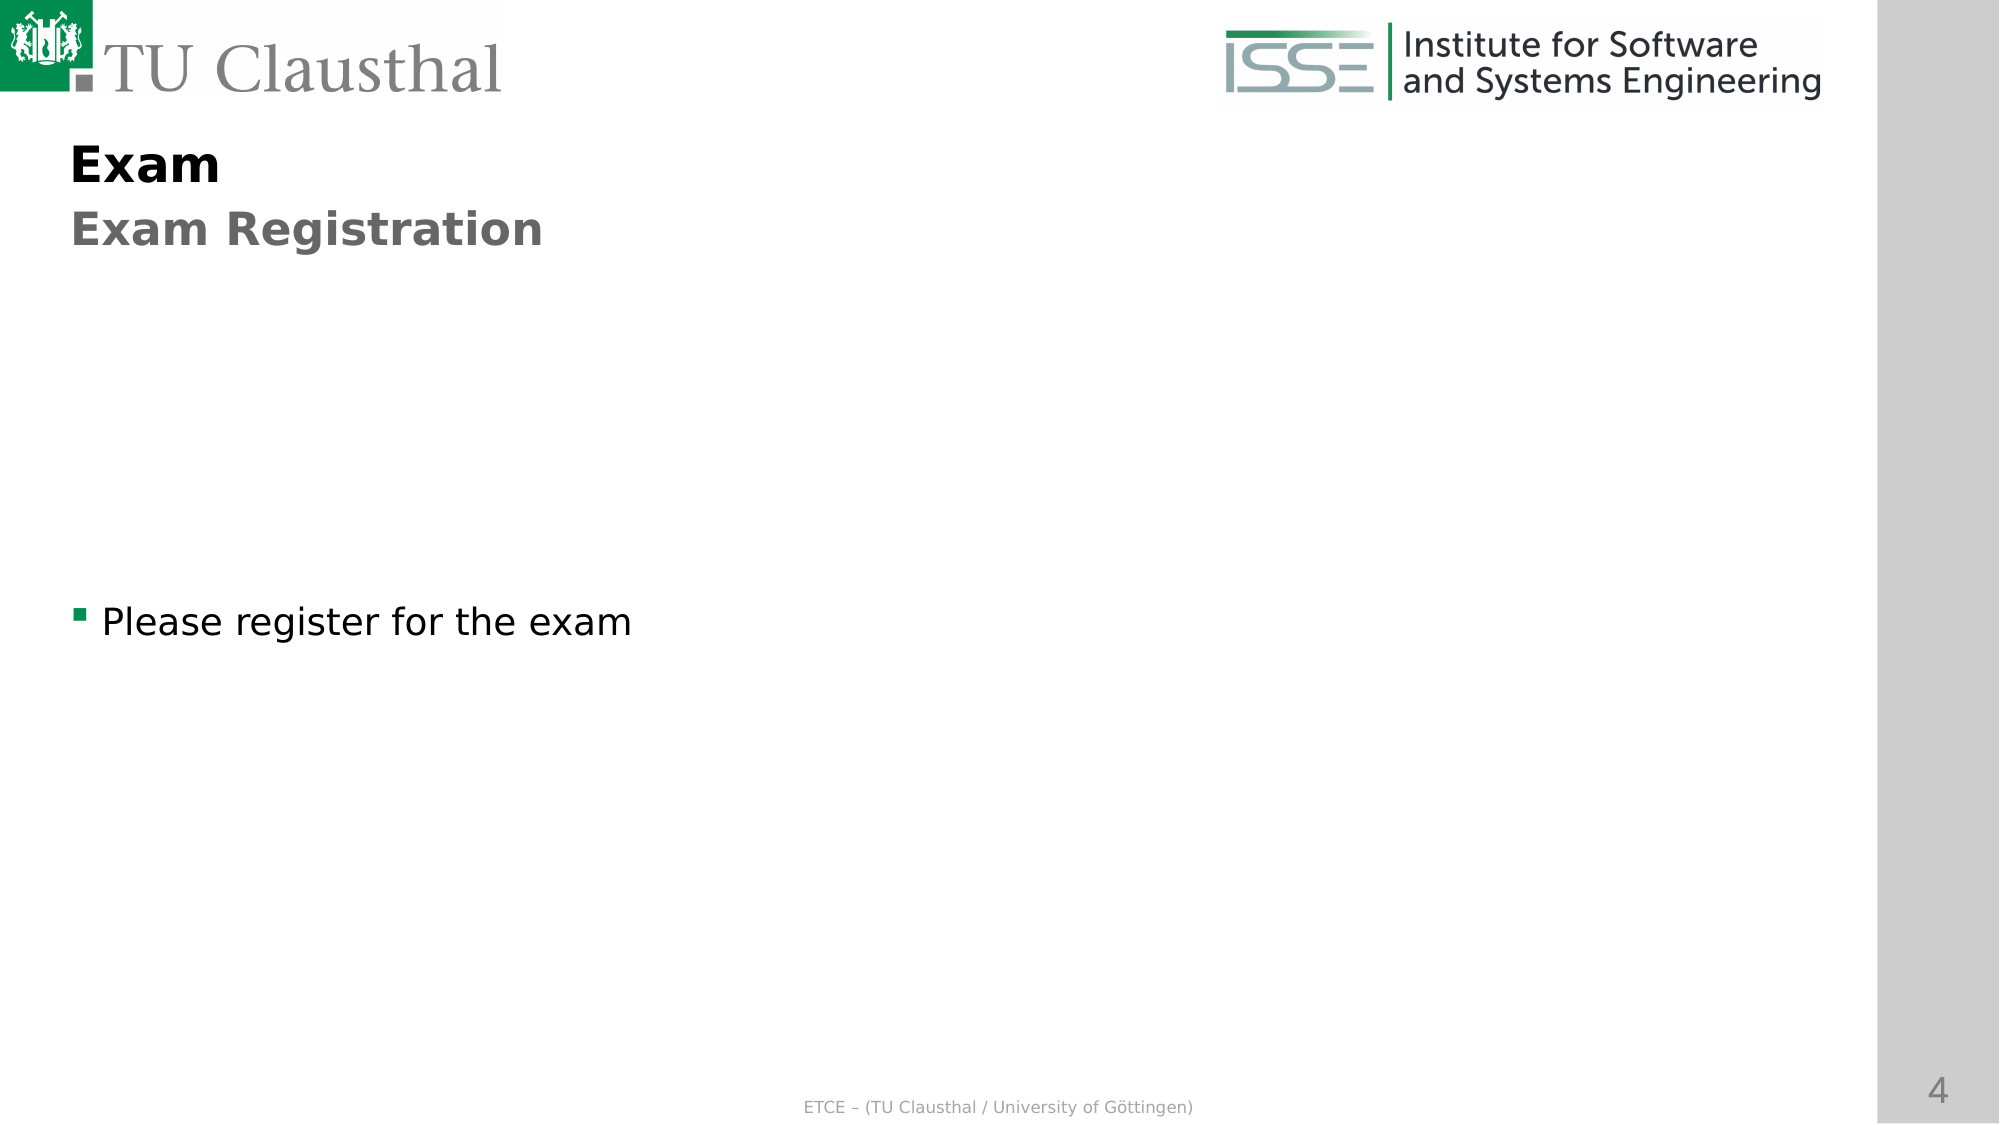

Exam
Exam Registration
Please register for the exam